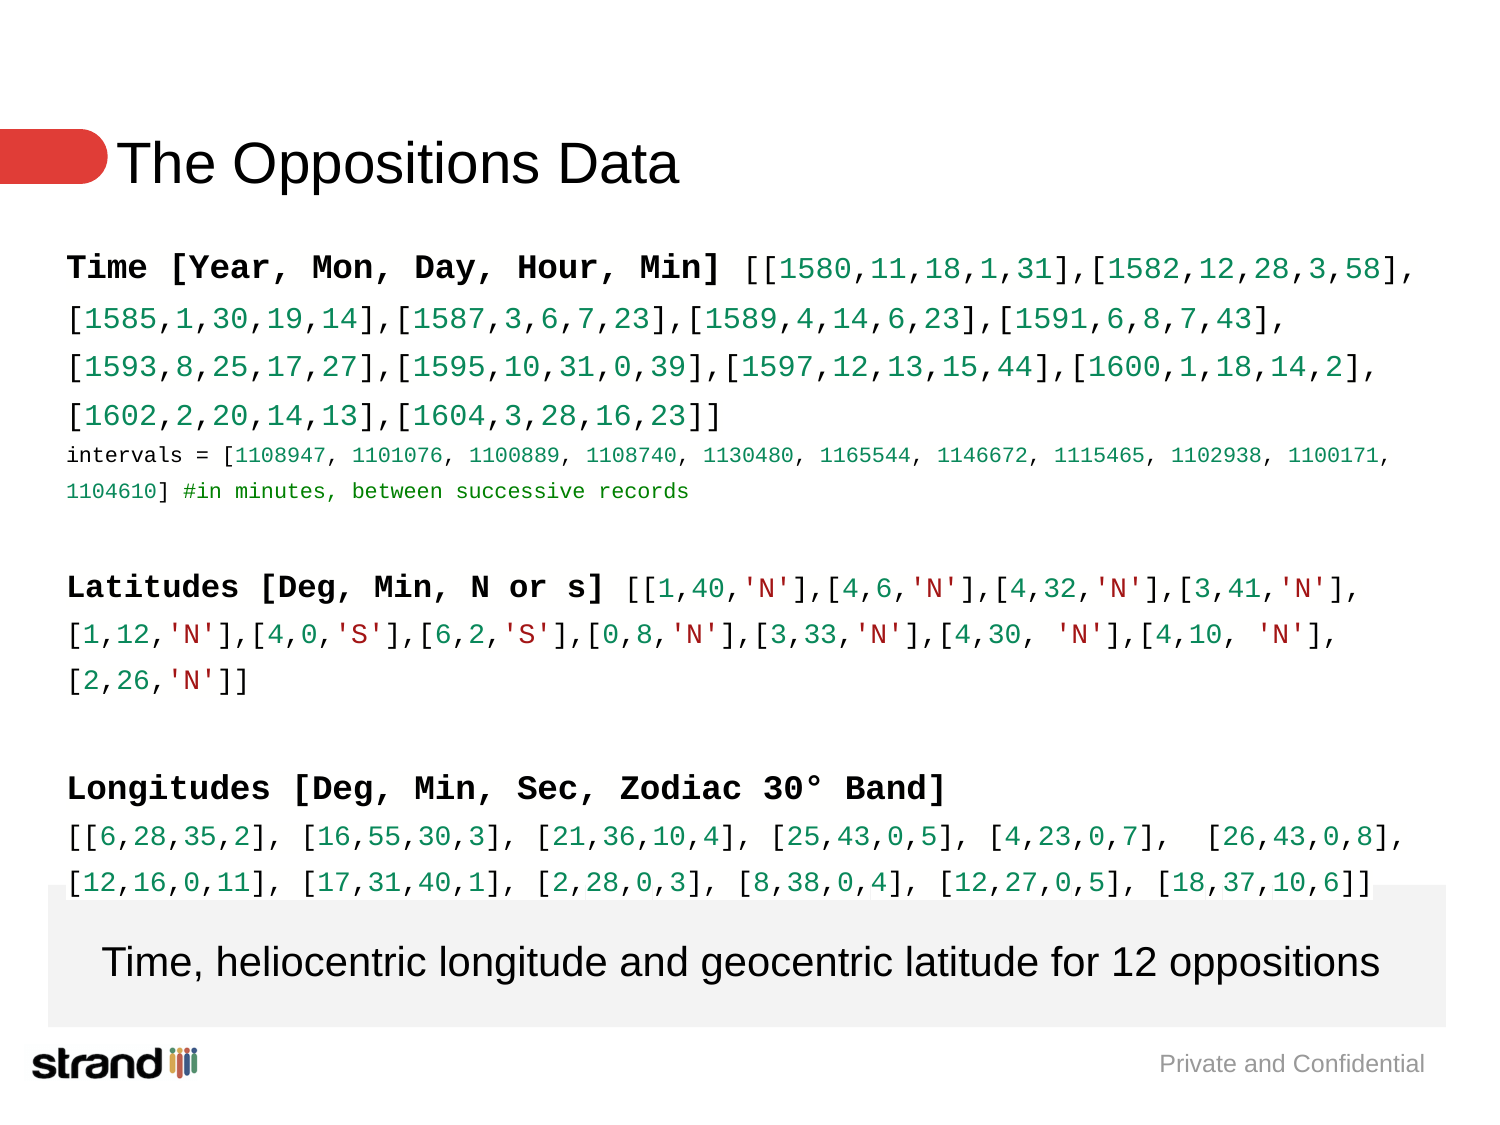

# The Oppositions Data
Time [Year, Mon, Day, Hour, Min] [[1580,11,18,1,31],[1582,12,28,3,58],[1585,1,30,19,14],[1587,3,6,7,23],[1589,4,14,6,23],[1591,6,8,7,43],[1593,8,25,17,27],[1595,10,31,0,39],[1597,12,13,15,44],[1600,1,18,14,2],[1602,2,20,14,13],[1604,3,28,16,23]]
intervals = [1108947, 1101076, 1100889, 1108740, 1130480, 1165544, 1146672, 1115465, 1102938, 1100171, 1104610] #in minutes, between successive records

Latitudes [Deg, Min, N or s] [[1,40,'N'],[4,6,'N'],[4,32,'N'],[3,41,'N'],[1,12,'N'],[4,0,'S'],[6,2,'S'],[0,8,'N'],[3,33,'N'],[4,30, 'N'],[4,10, 'N'],[2,26,'N']]

Longitudes [Deg, Min, Sec, Zodiac 30° Band]
[[6,28,35,2], [16,55,30,3], [21,36,10,4], [25,43,0,5], [4,23,0,7],  [26,43,0,8], [12,16,0,11], [17,31,40,1], [2,28,0,3], [8,38,0,4], [12,27,0,5], [18,37,10,6]]

Time, heliocentric longitude and geocentric latitude for 12 oppositions